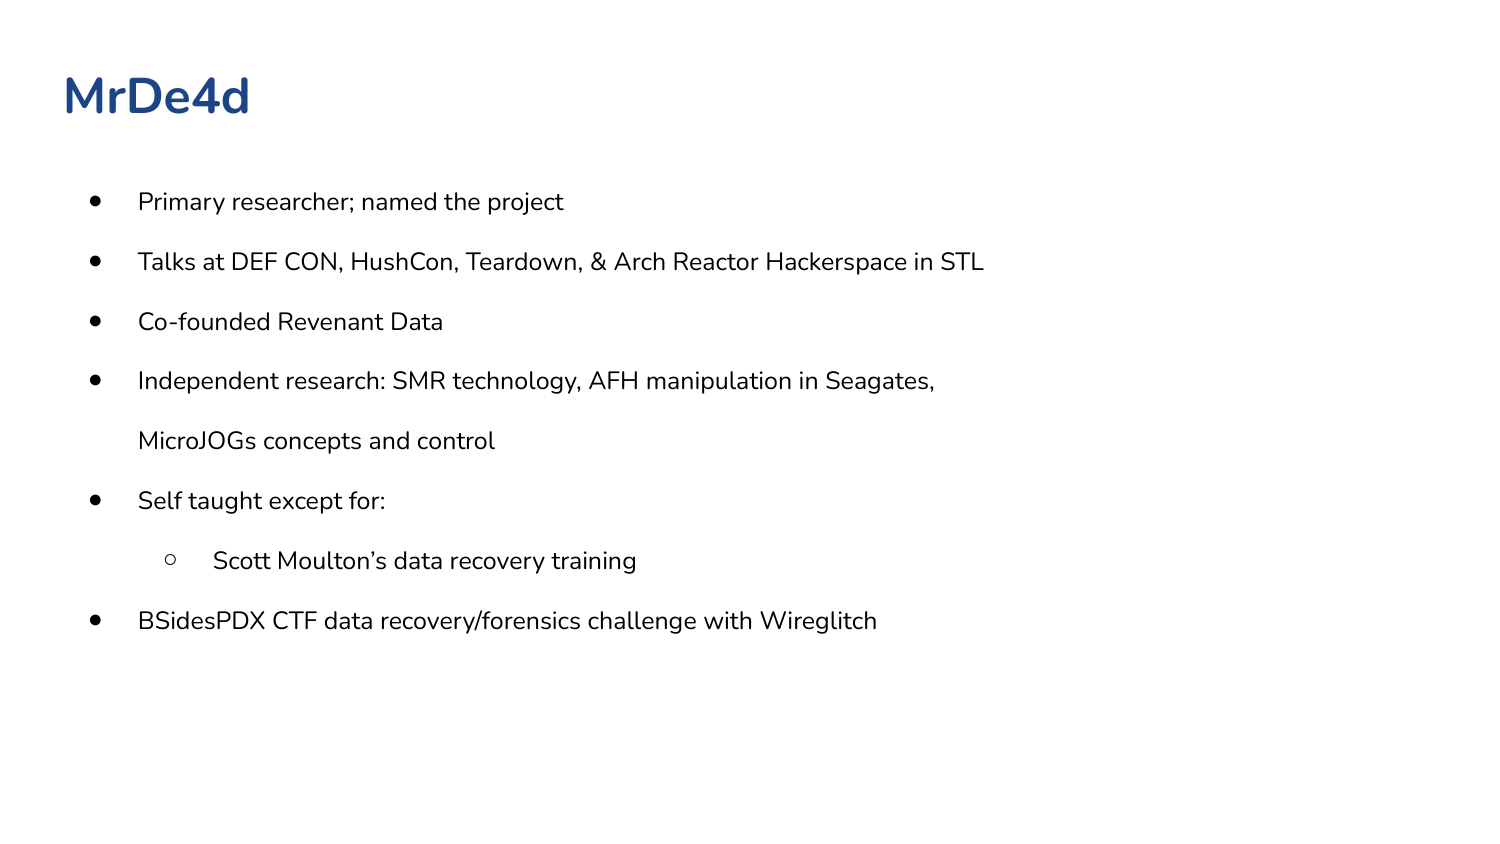

# MrDe4d
Primary researcher; named the project
Talks at DEF CON, HushCon, Teardown, & Arch Reactor Hackerspace in STL
Co-founded Revenant Data
Independent research: SMR technology, AFH manipulation in Seagates, MicroJOGs concepts and control
Self taught except for:
Scott Moulton’s data recovery training
BSidesPDX CTF data recovery/forensics challenge with Wireglitch